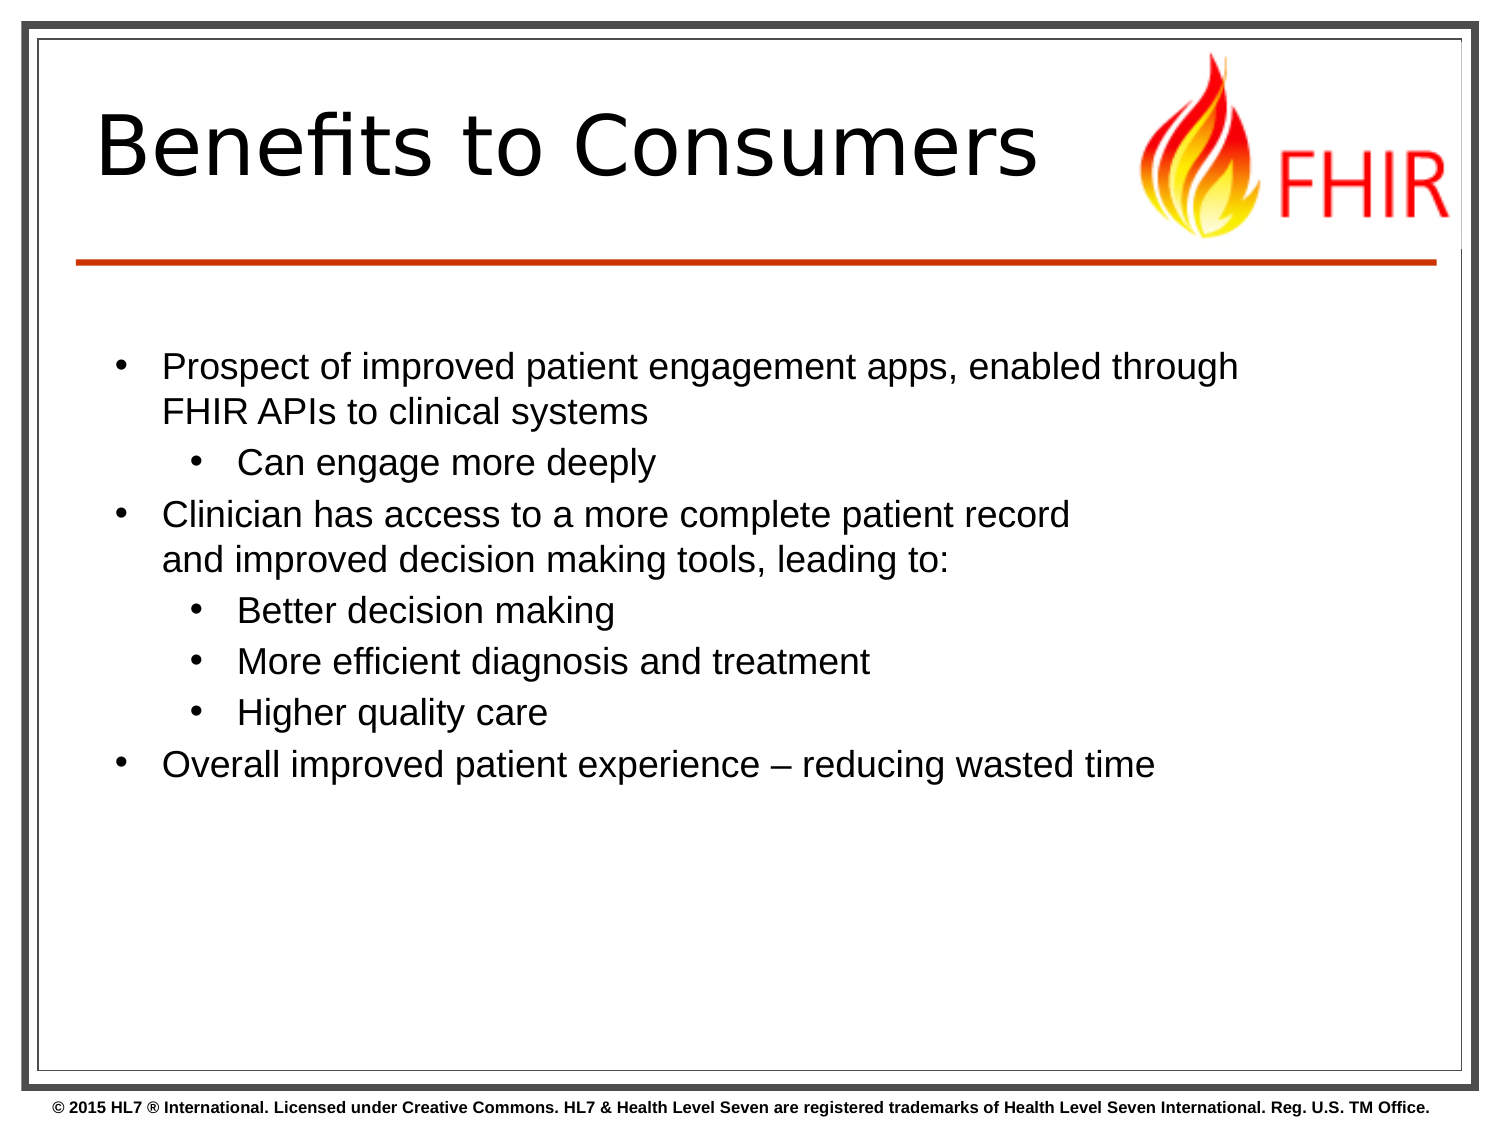

# Benefits to Consumers
Prospect of improved patient engagement apps, enabled through FHIR APIs to clinical systems
Can engage more deeply
Clinician has access to a more complete patient record
and improved decision making tools, leading to:
Better decision making
More efficient diagnosis and treatment
Higher quality care
Overall improved patient experience – reducing wasted time